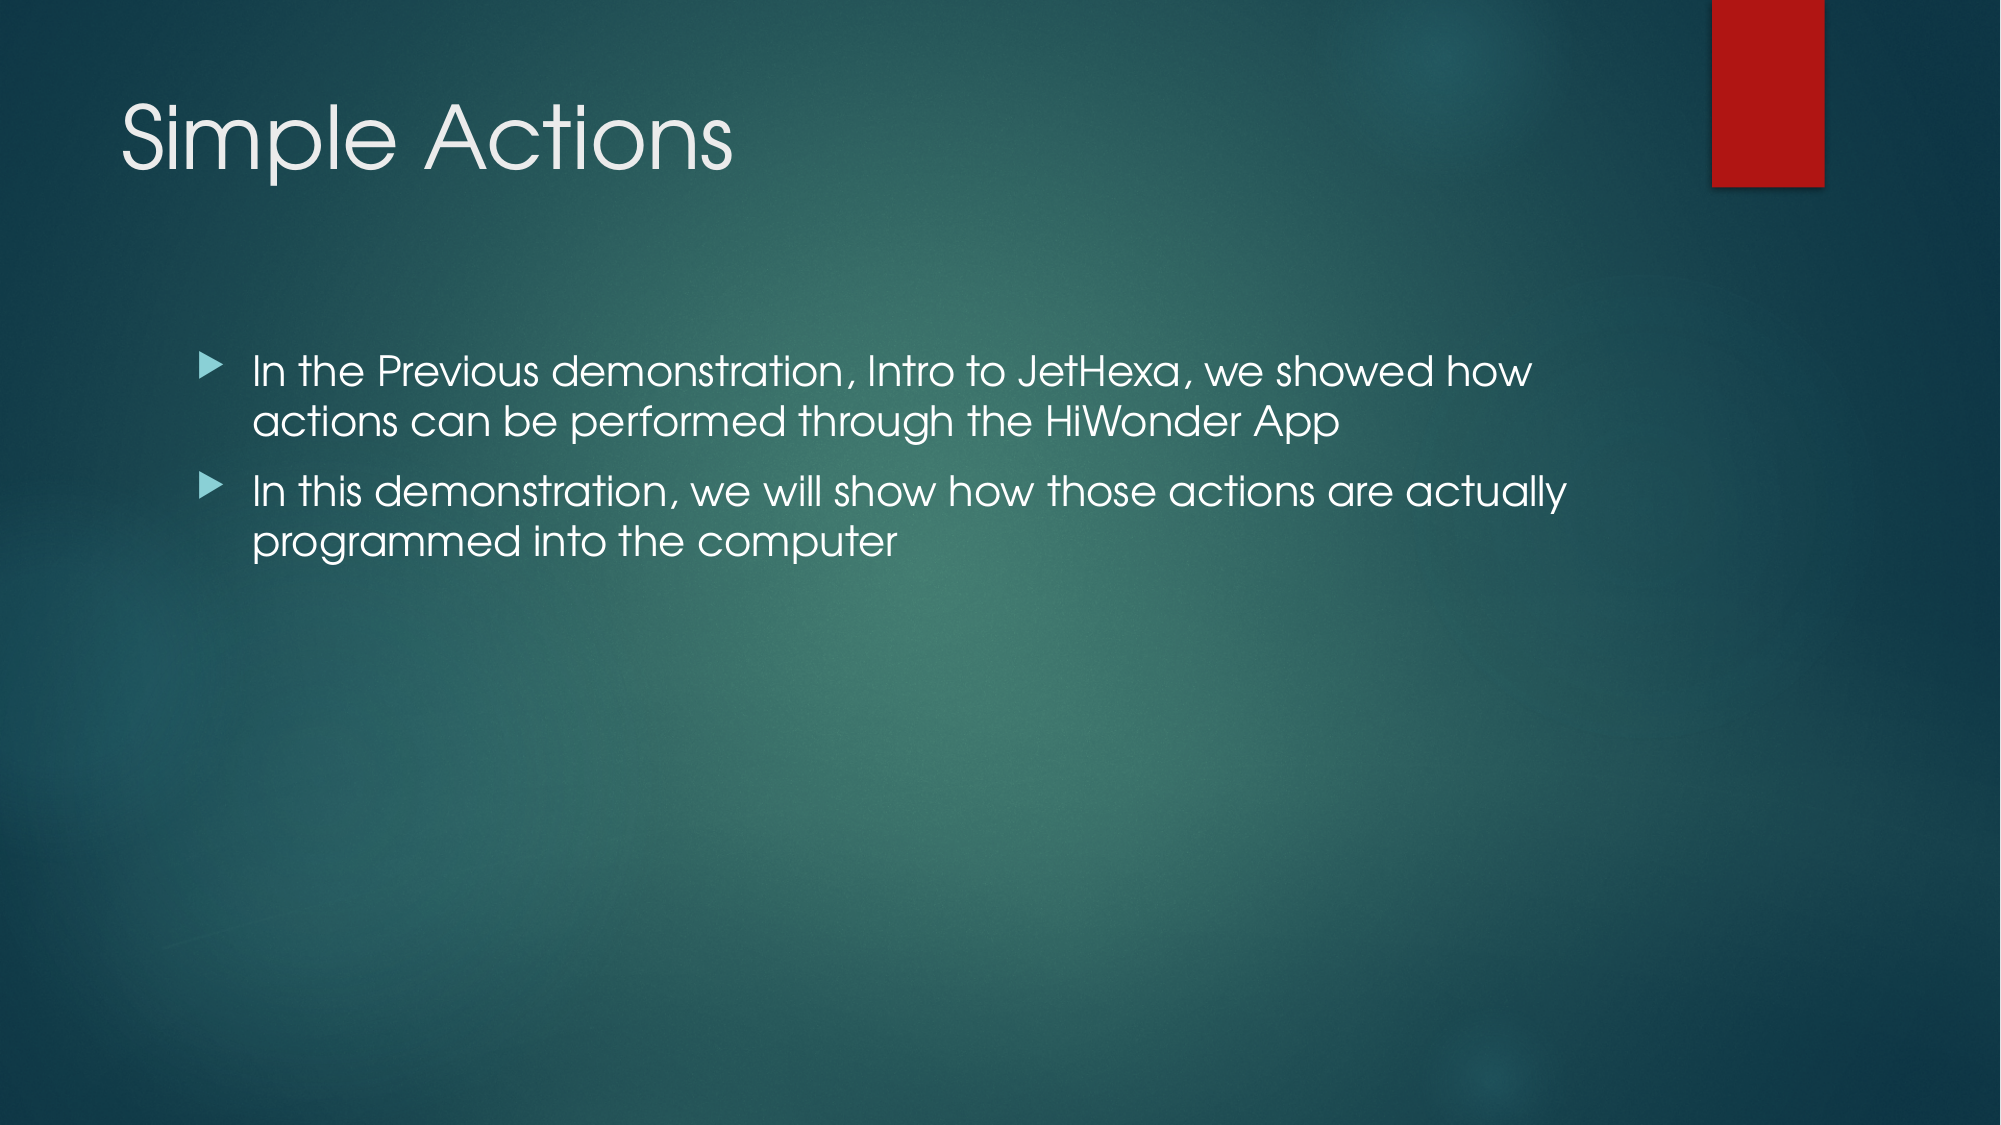

# Simple Actions
In the Previous demonstration, Intro to JetHexa, we showed how actions can be performed through the HiWonder App
In this demonstration, we will show how those actions are actually programmed into the computer